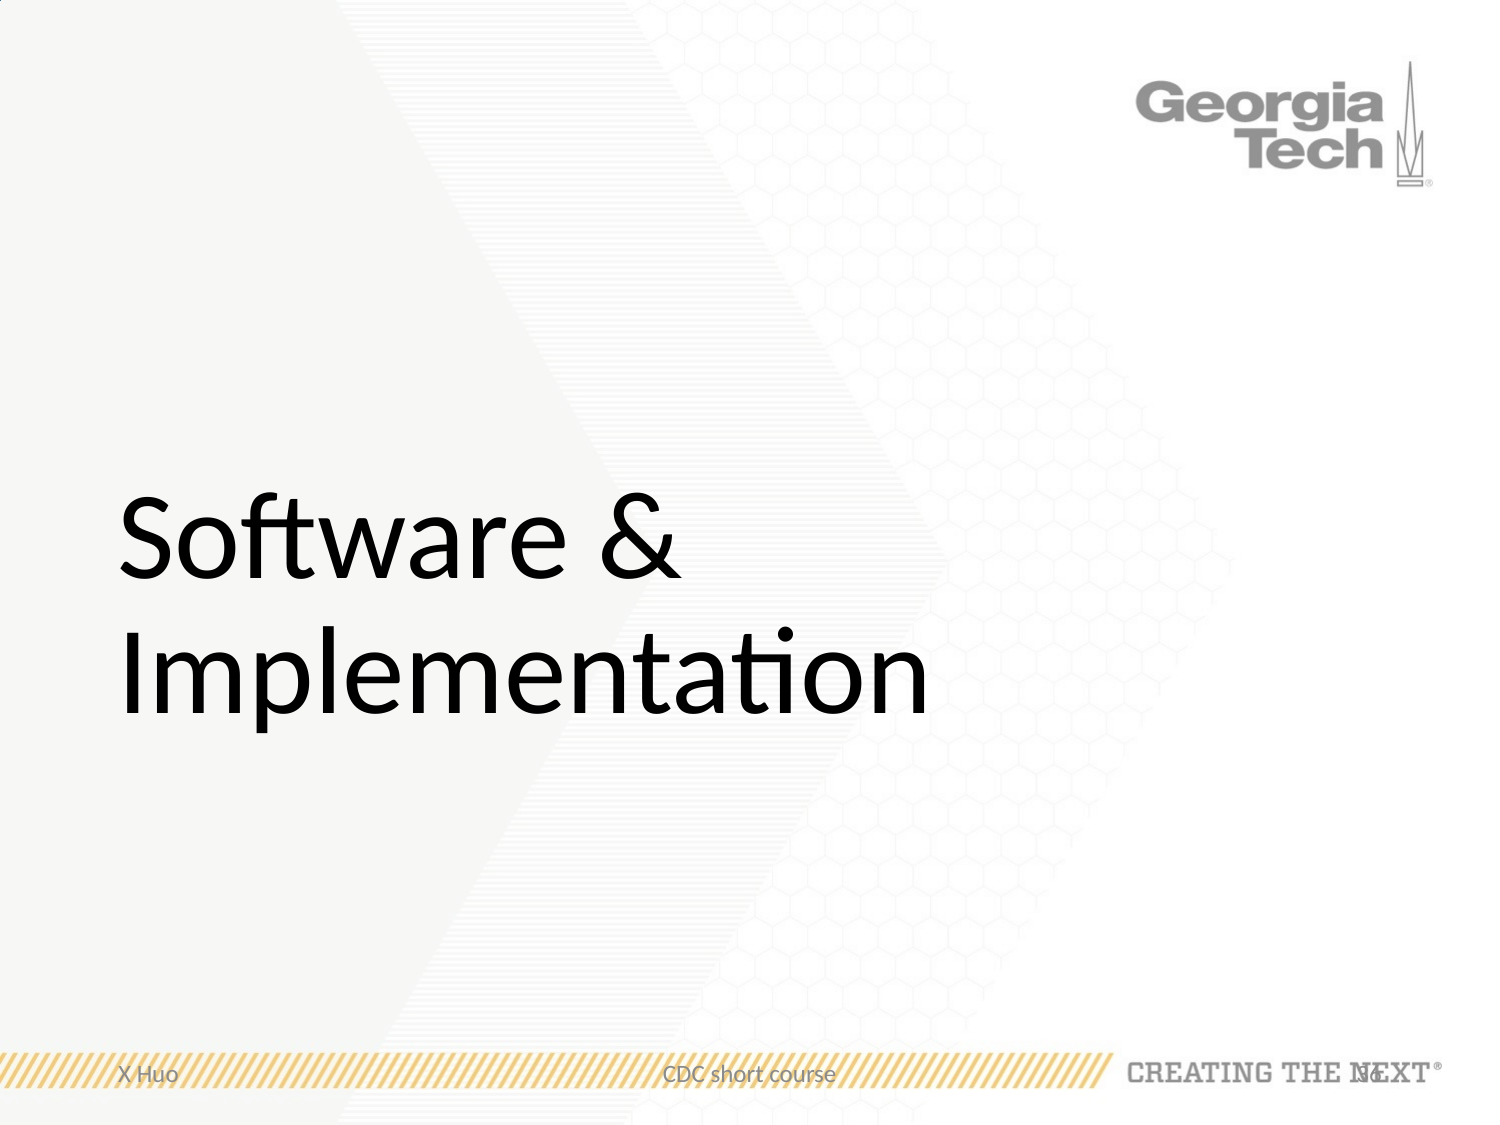

# Software & Implementation

X Huo
CDC short course
36